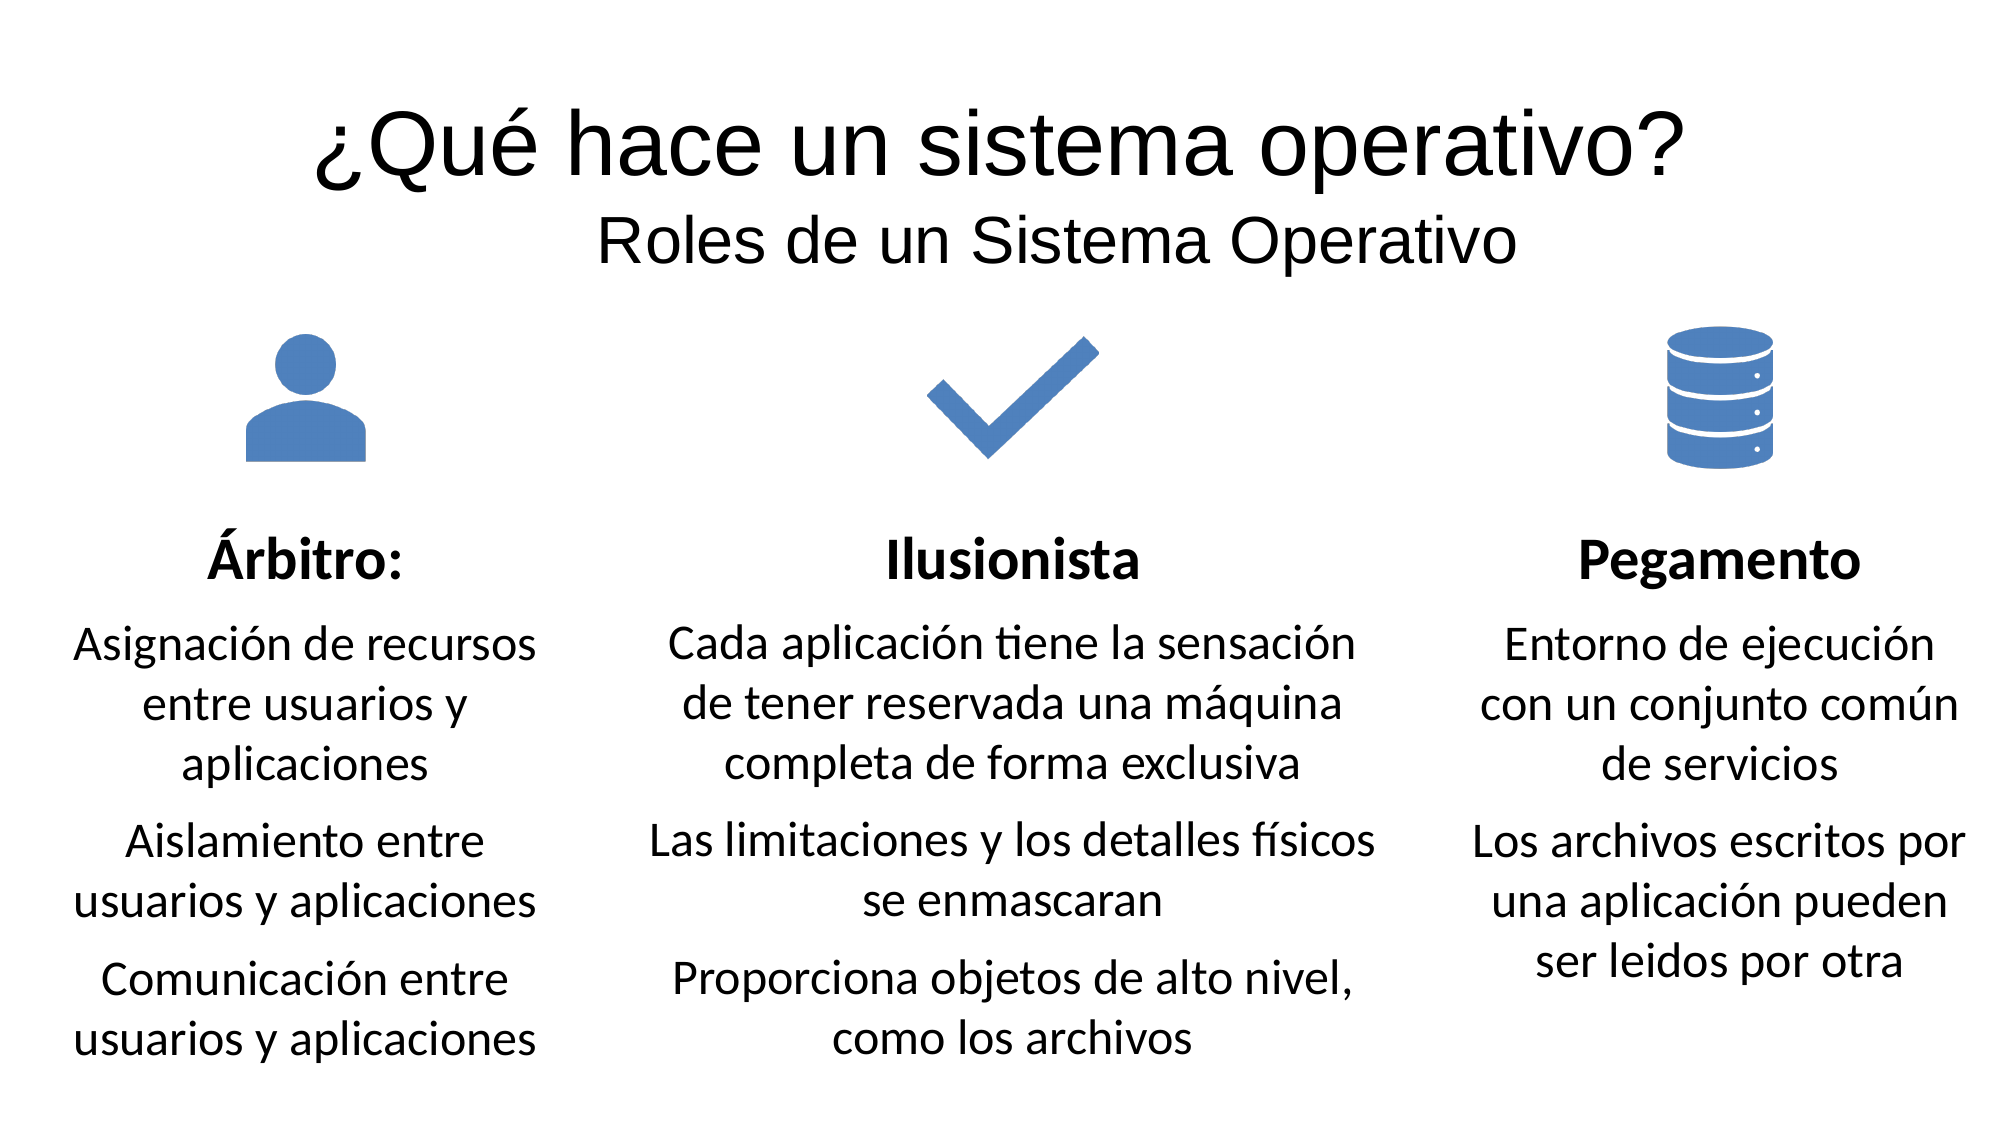

# ¿Qué hace un sistema operativo?
Roles de un Sistema Operativo
Árbitro:
Asignación de recursos entre usuarios y aplicaciones
Aislamiento entre usuarios y aplicaciones
Comunicación entre usuarios y aplicaciones
Ilusionista
Cada aplicación tiene la sensación de tener reservada una máquina completa de forma exclusiva
Las limitaciones y los detalles físicos se enmascaran
Proporciona objetos de alto nivel, como los archivos
Pegamento
Entorno de ejecución con un conjunto común de servicios
Los archivos escritos por una aplicación pueden ser leidos por otra